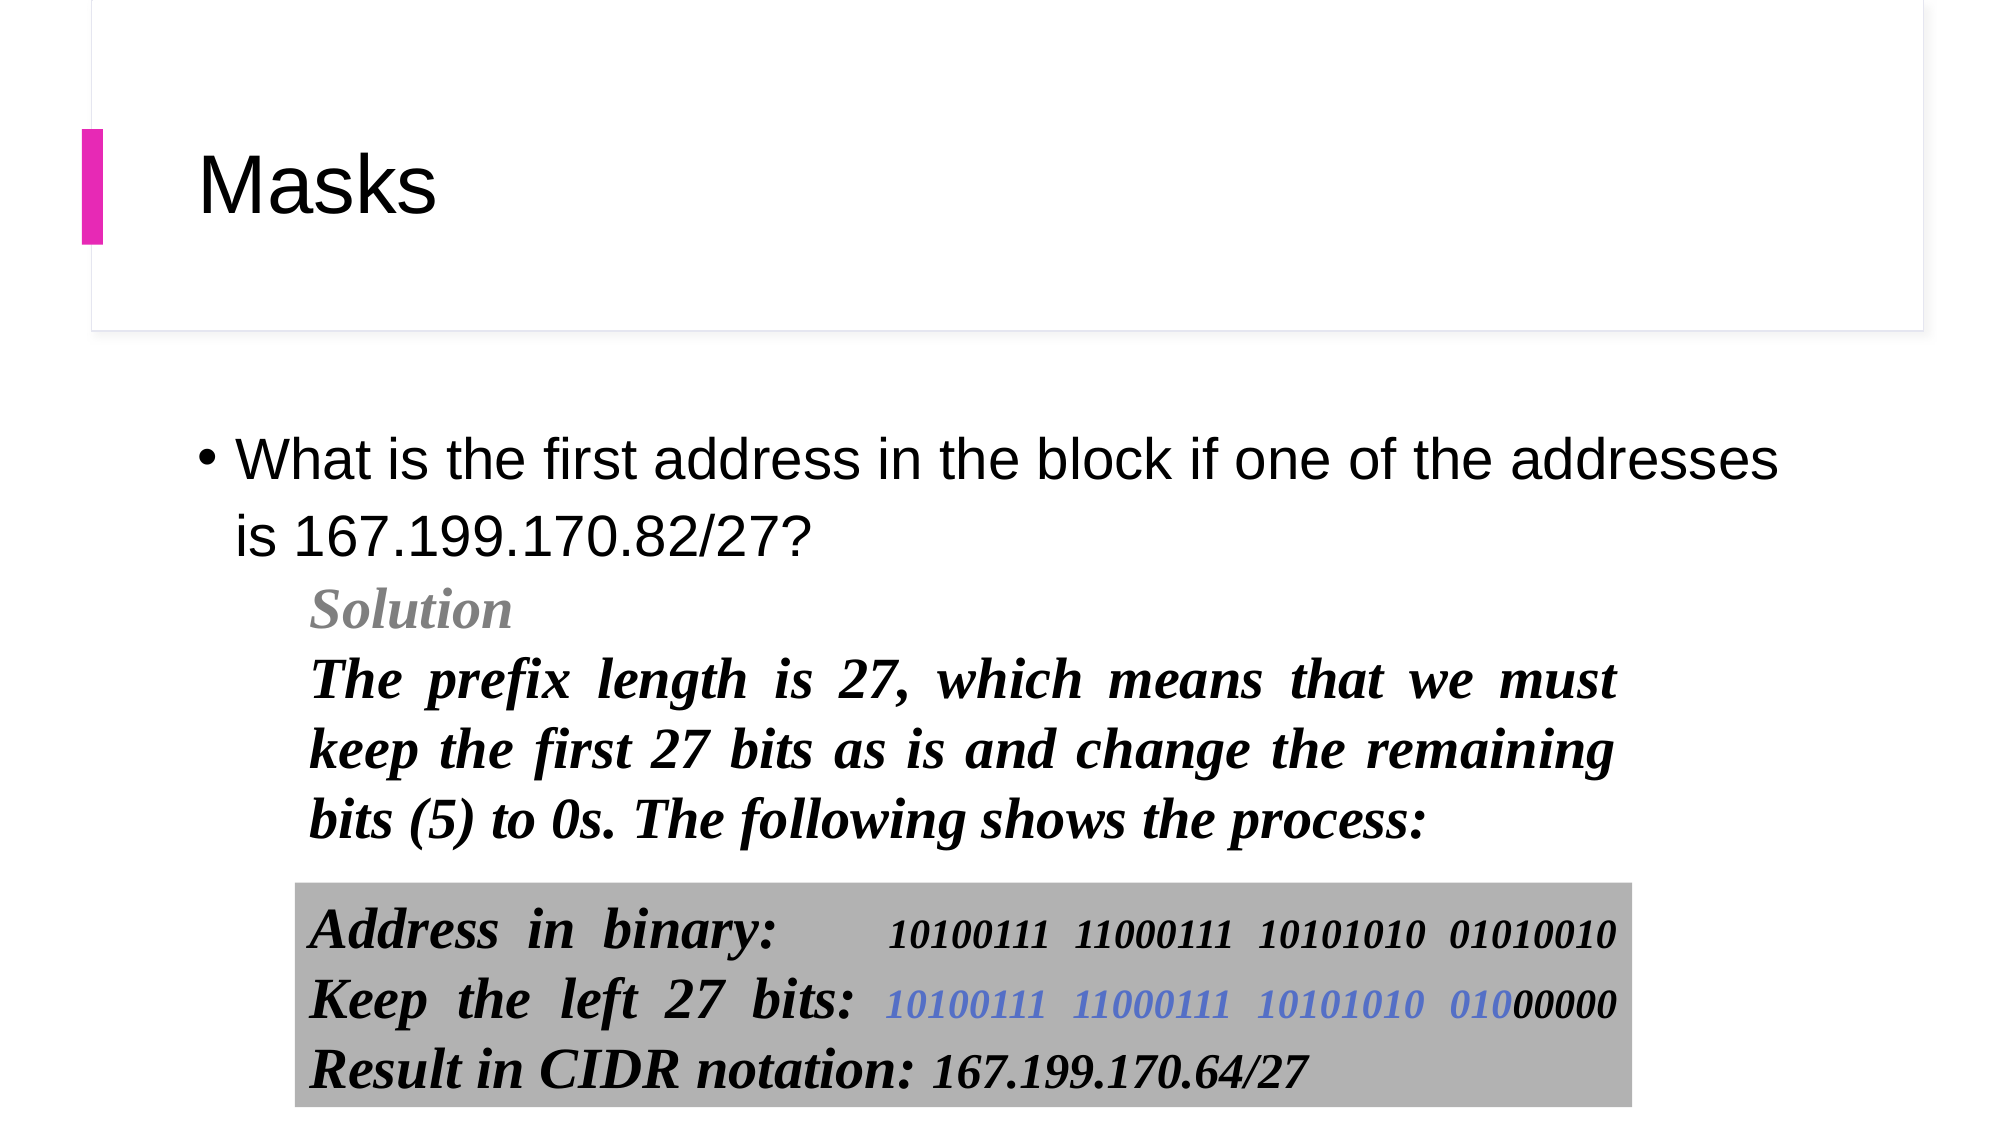

# Masks
What is the first address in the block if one of the addresses is 167.199.170.82/27?

Solution
The prefix length is 27, which means that we must keep the first 27 bits as is and change the remaining bits (5) to 0s. The following shows the process:
Address in binary:    10100111 11000111 10101010 01010010
Keep the left 27 bits: 10100111 11000111 10101010 01000000
Result in CIDR notation: 167.199.170.64/27